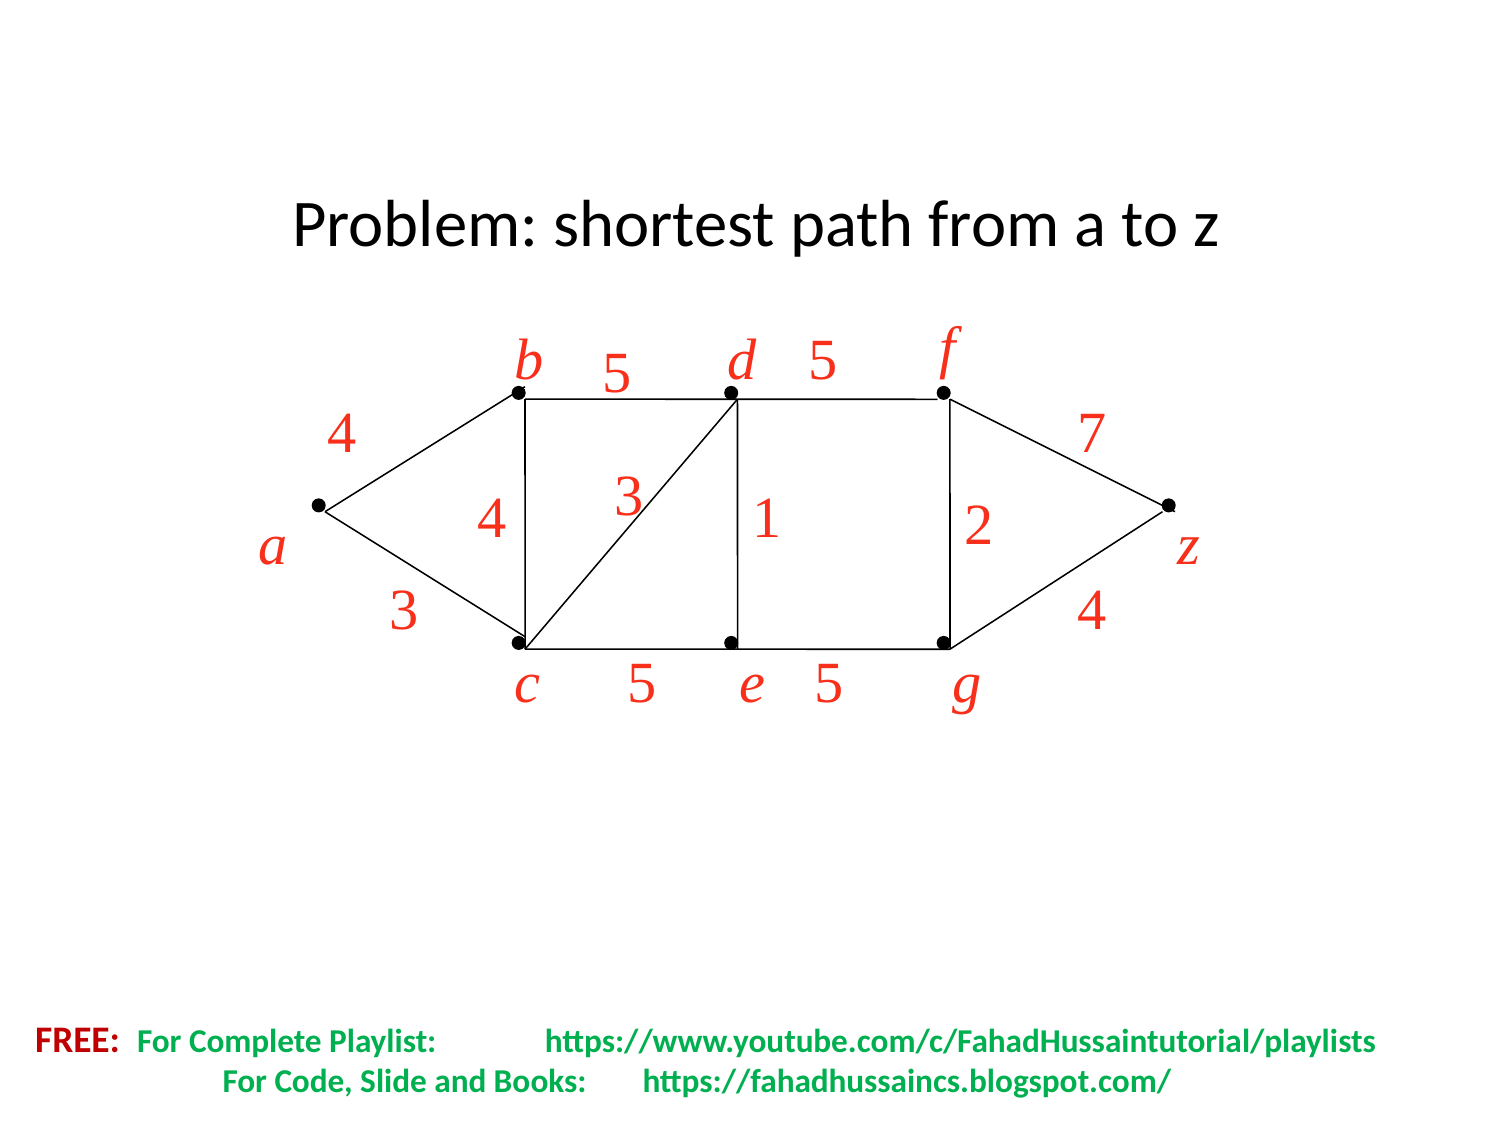

# Problem: shortest path from a to z
f
b
d
5
5

4
7
3
4
1
2
a
z
3
4
c
5
e
5
g
FREE:  For Complete Playlist: 	        https://www.youtube.com/c/FahadHussaintutorial/playlists
	     For Code, Slide and Books:	 https://fahadhussaincs.blogspot.com/